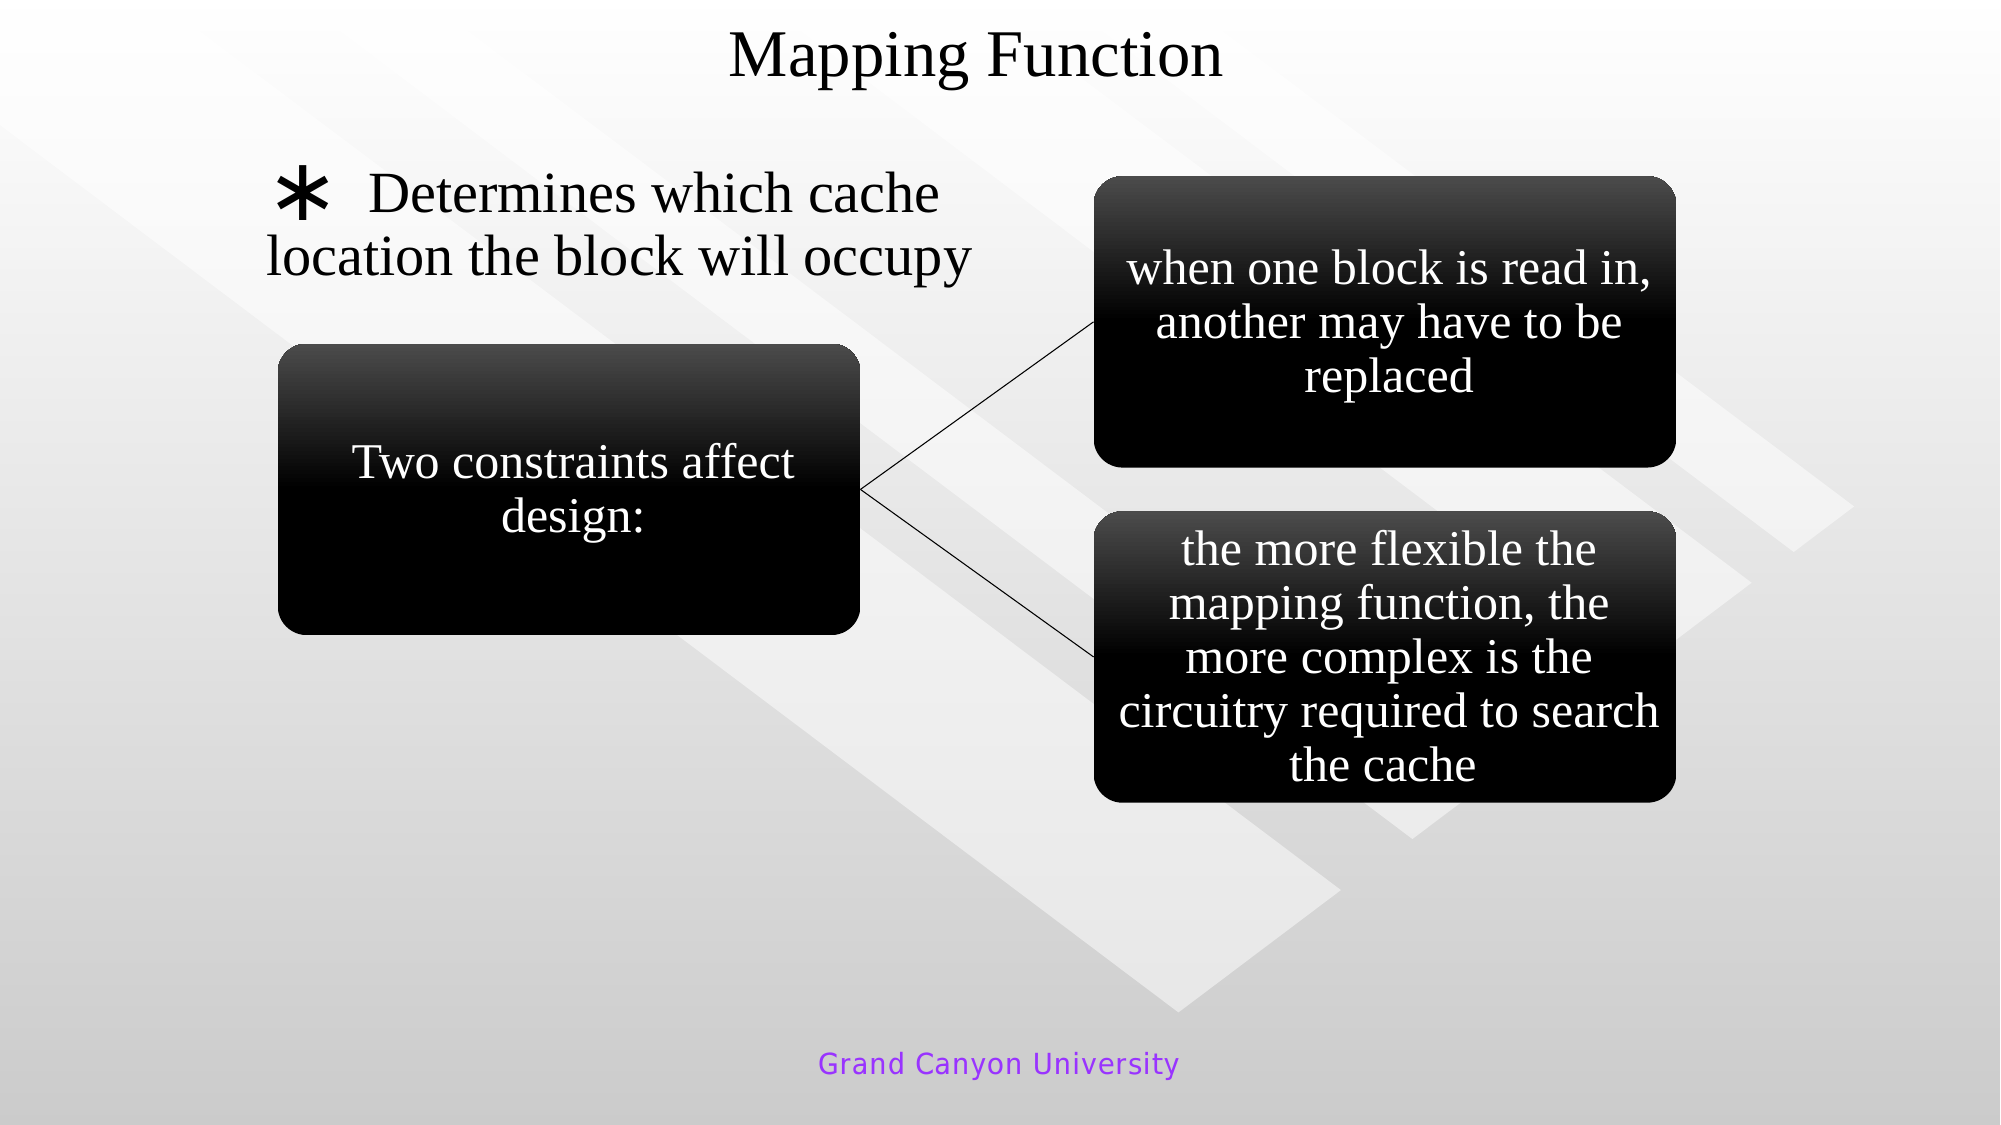

# Mapping Function
  Determines which cache location the block will occupy
Two constraints affect design:

when one block is read in, another may have to be replaced

the more flexible the mapping function, the more complex is the circuitry required to search the cache
Grand Canyon University